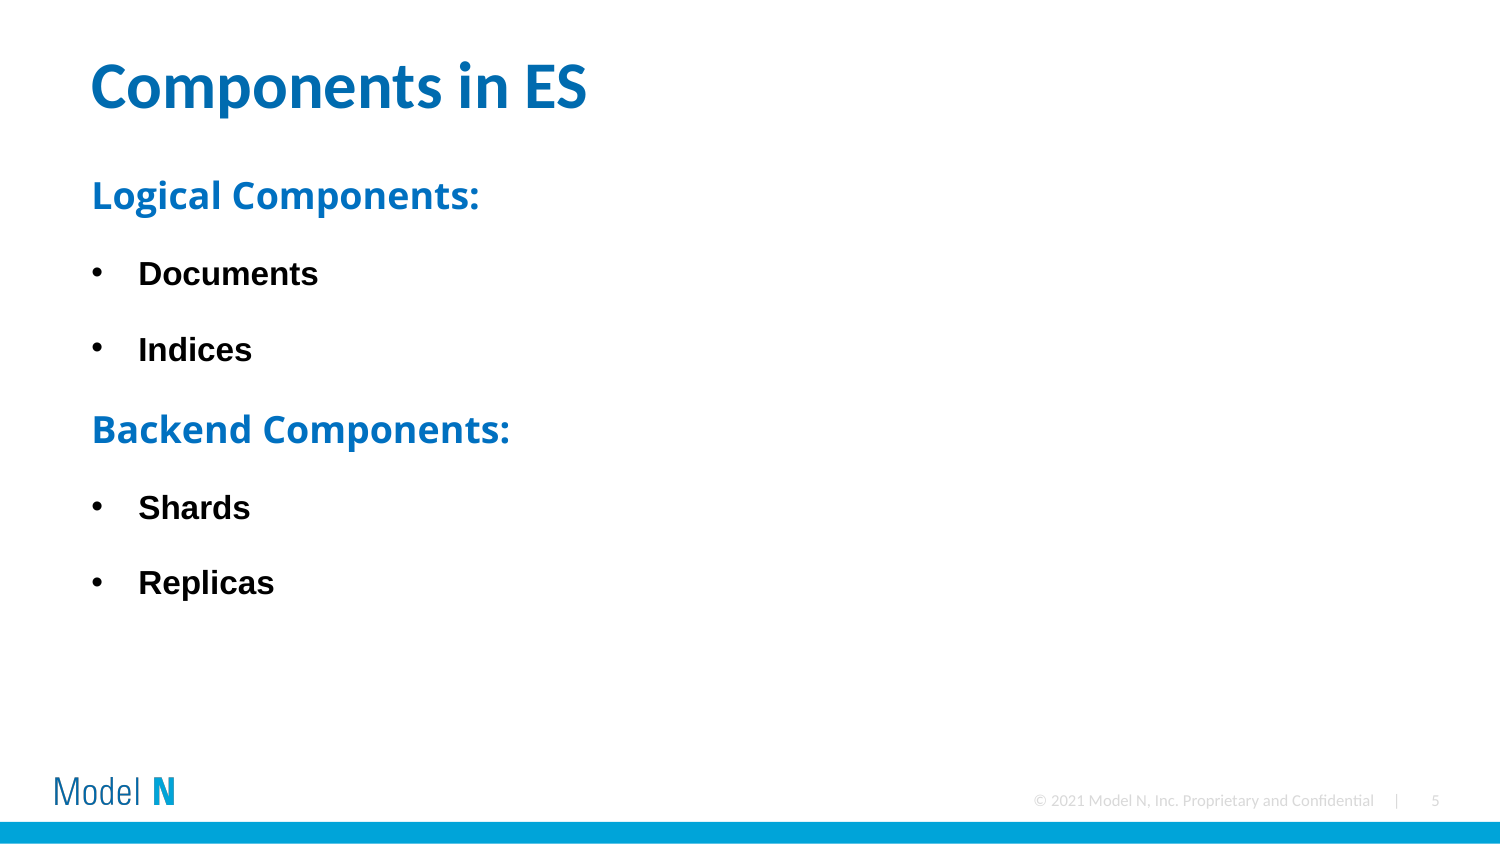

# Components in ES
Logical Components:
Documents
Indices
Backend Components:
Shards
Replicas

© 2021 Model N, Inc. Proprietary and Confidential     |

5